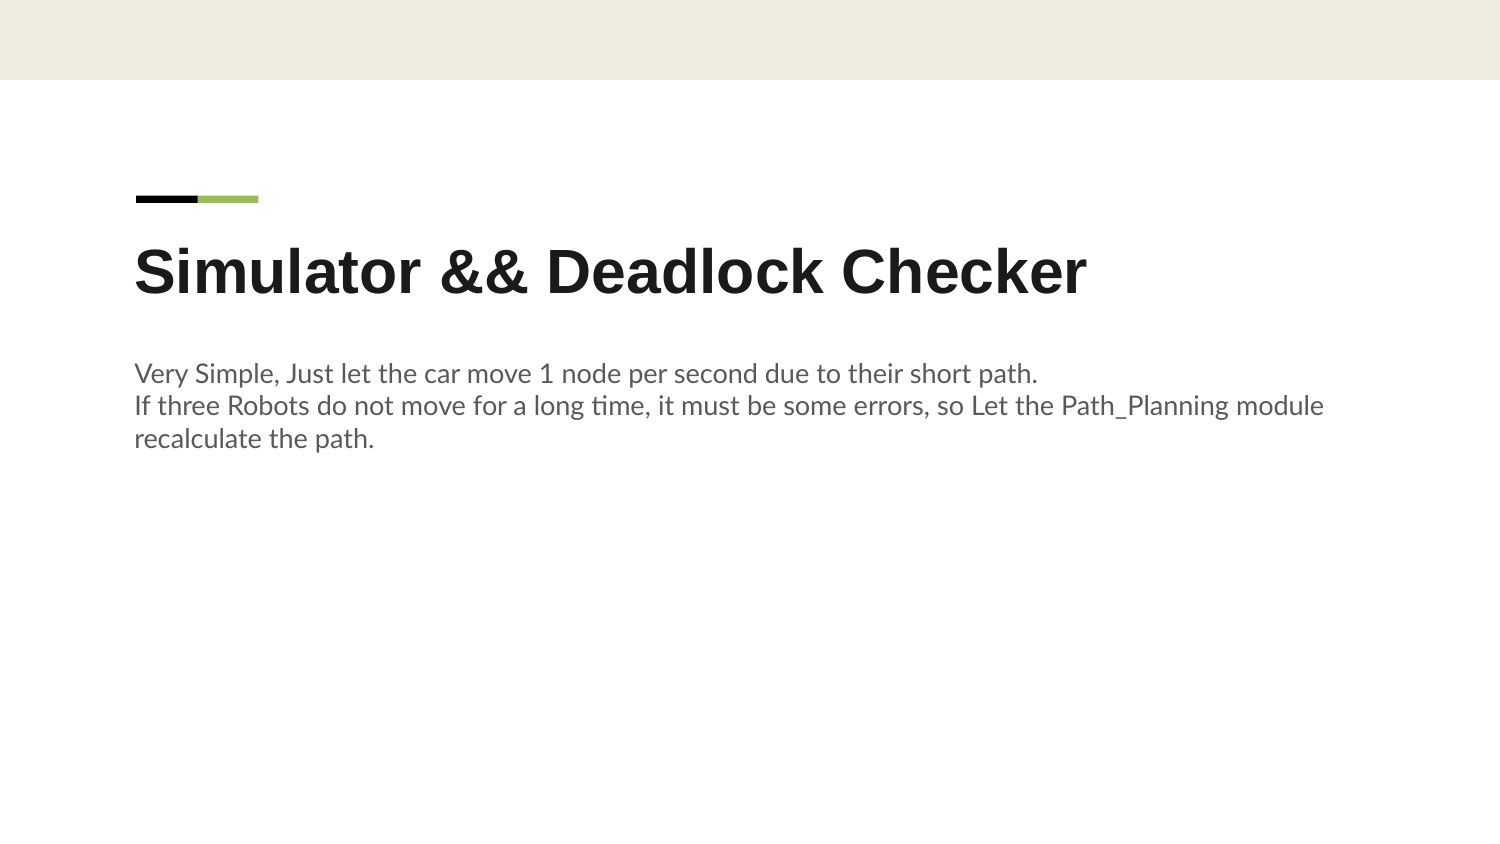

Simulator && Deadlock Checker
Very Simple, Just let the car move 1 node per second due to their short path.
If three Robots do not move for a long time, it must be some errors, so Let the Path_Planning module recalculate the path.